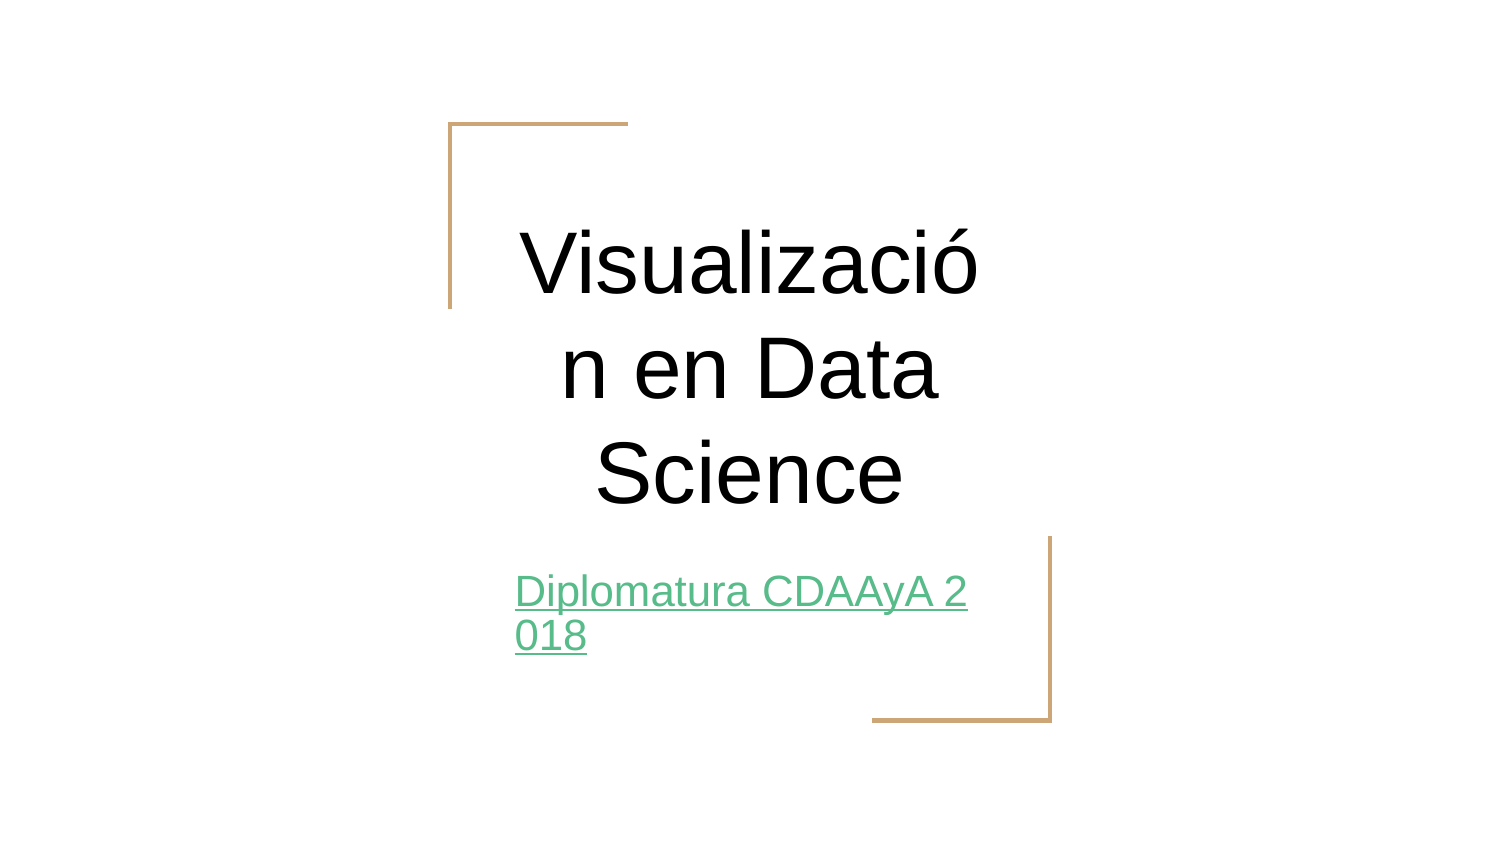

# Visualización en Data Science
Diplomatura CDAAyA 2018